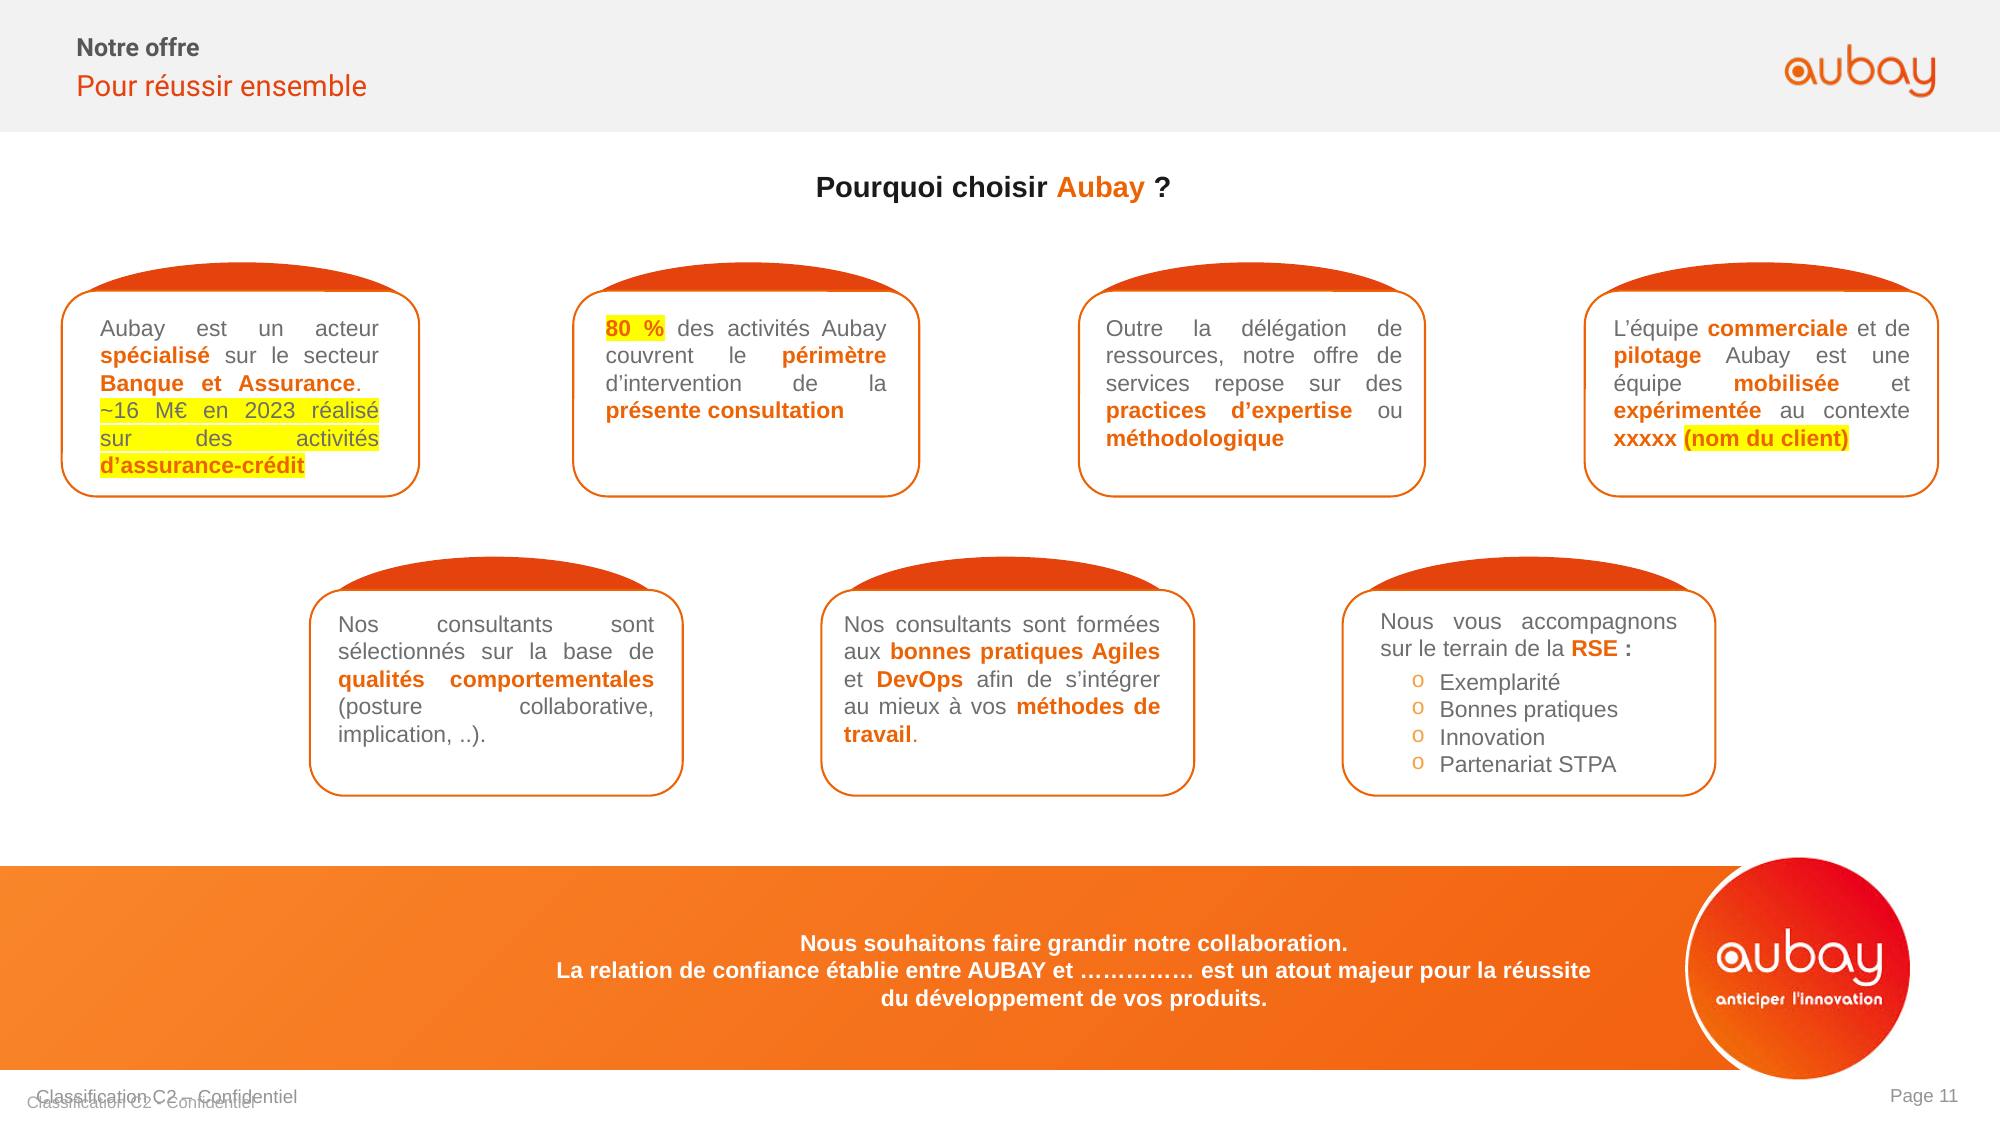

Notre offre
Pour réussir ensemble

Pourquoi choisir Aubay ?

Aubay est un acteur spécialisé sur le secteur Banque et Assurance.
~16 M€ en 2023 réalisé sur des activités d’assurance-crédit
80 % des activités Aubay couvrent le périmètre d’intervention de la présente consultation
Outre la délégation de ressources, notre offre de services repose sur des practices d’expertise ou méthodologique
L’équipe commerciale et de pilotage Aubay est une équipe mobilisée et expérimentée au contexte xxxxx (nom du client)

Nous vous accompagnons sur le terrain de la RSE :
Exemplarité
Bonnes pratiques
Innovation
Partenariat STPA
Nos consultants sont sélectionnés sur la base de qualités comportementales (posture collaborative, implication, ..).
Nos consultants sont formées aux bonnes pratiques Agiles et DevOps afin de s’intégrer au mieux à vos méthodes de travail.

Nous souhaitons faire grandir notre collaboration.
La relation de confiance établie entre AUBAY et …………… est un atout majeur pour la réussite du développement de vos produits.